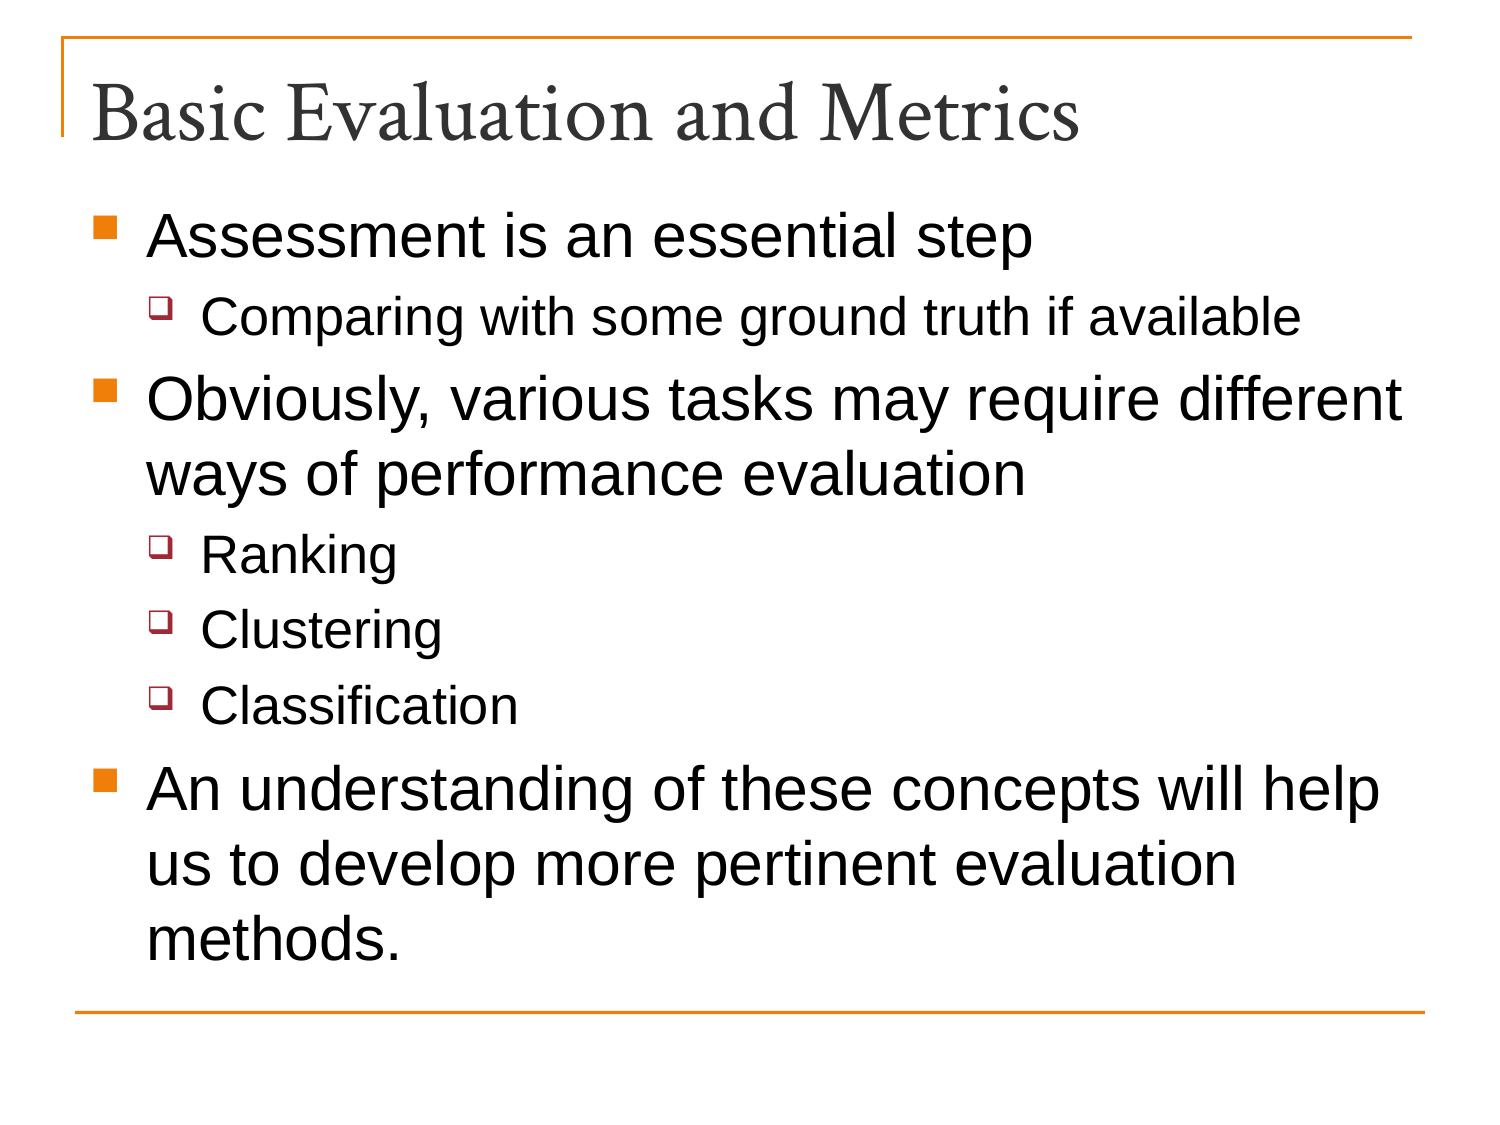

# Basic Evaluation and Metrics
Assessment is an essential step
Comparing with some ground truth if available
Obviously, various tasks may require different ways of performance evaluation
Ranking
Clustering
Classification
An understanding of these concepts will help us to develop more pertinent evaluation methods.